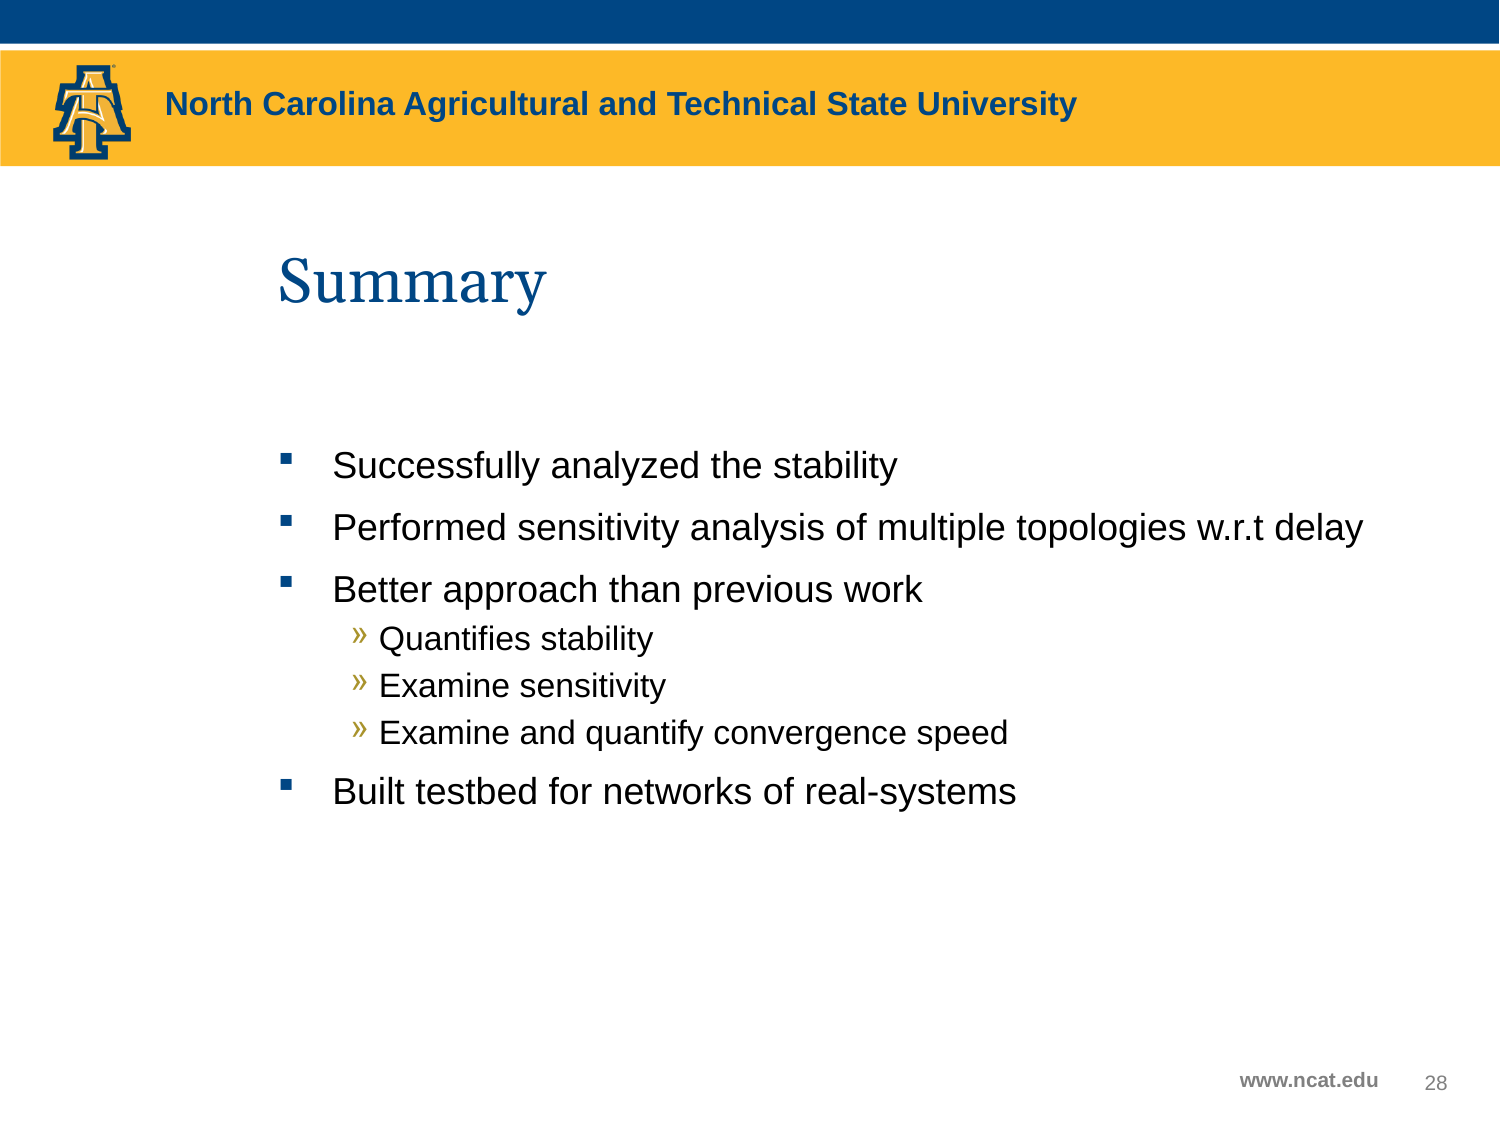

# Summary
Successfully analyzed the stability
Performed sensitivity analysis of multiple topologies w.r.t delay
Better approach than previous work
Quantifies stability
Examine sensitivity
Examine and quantify convergence speed
Built testbed for networks of real-systems

28